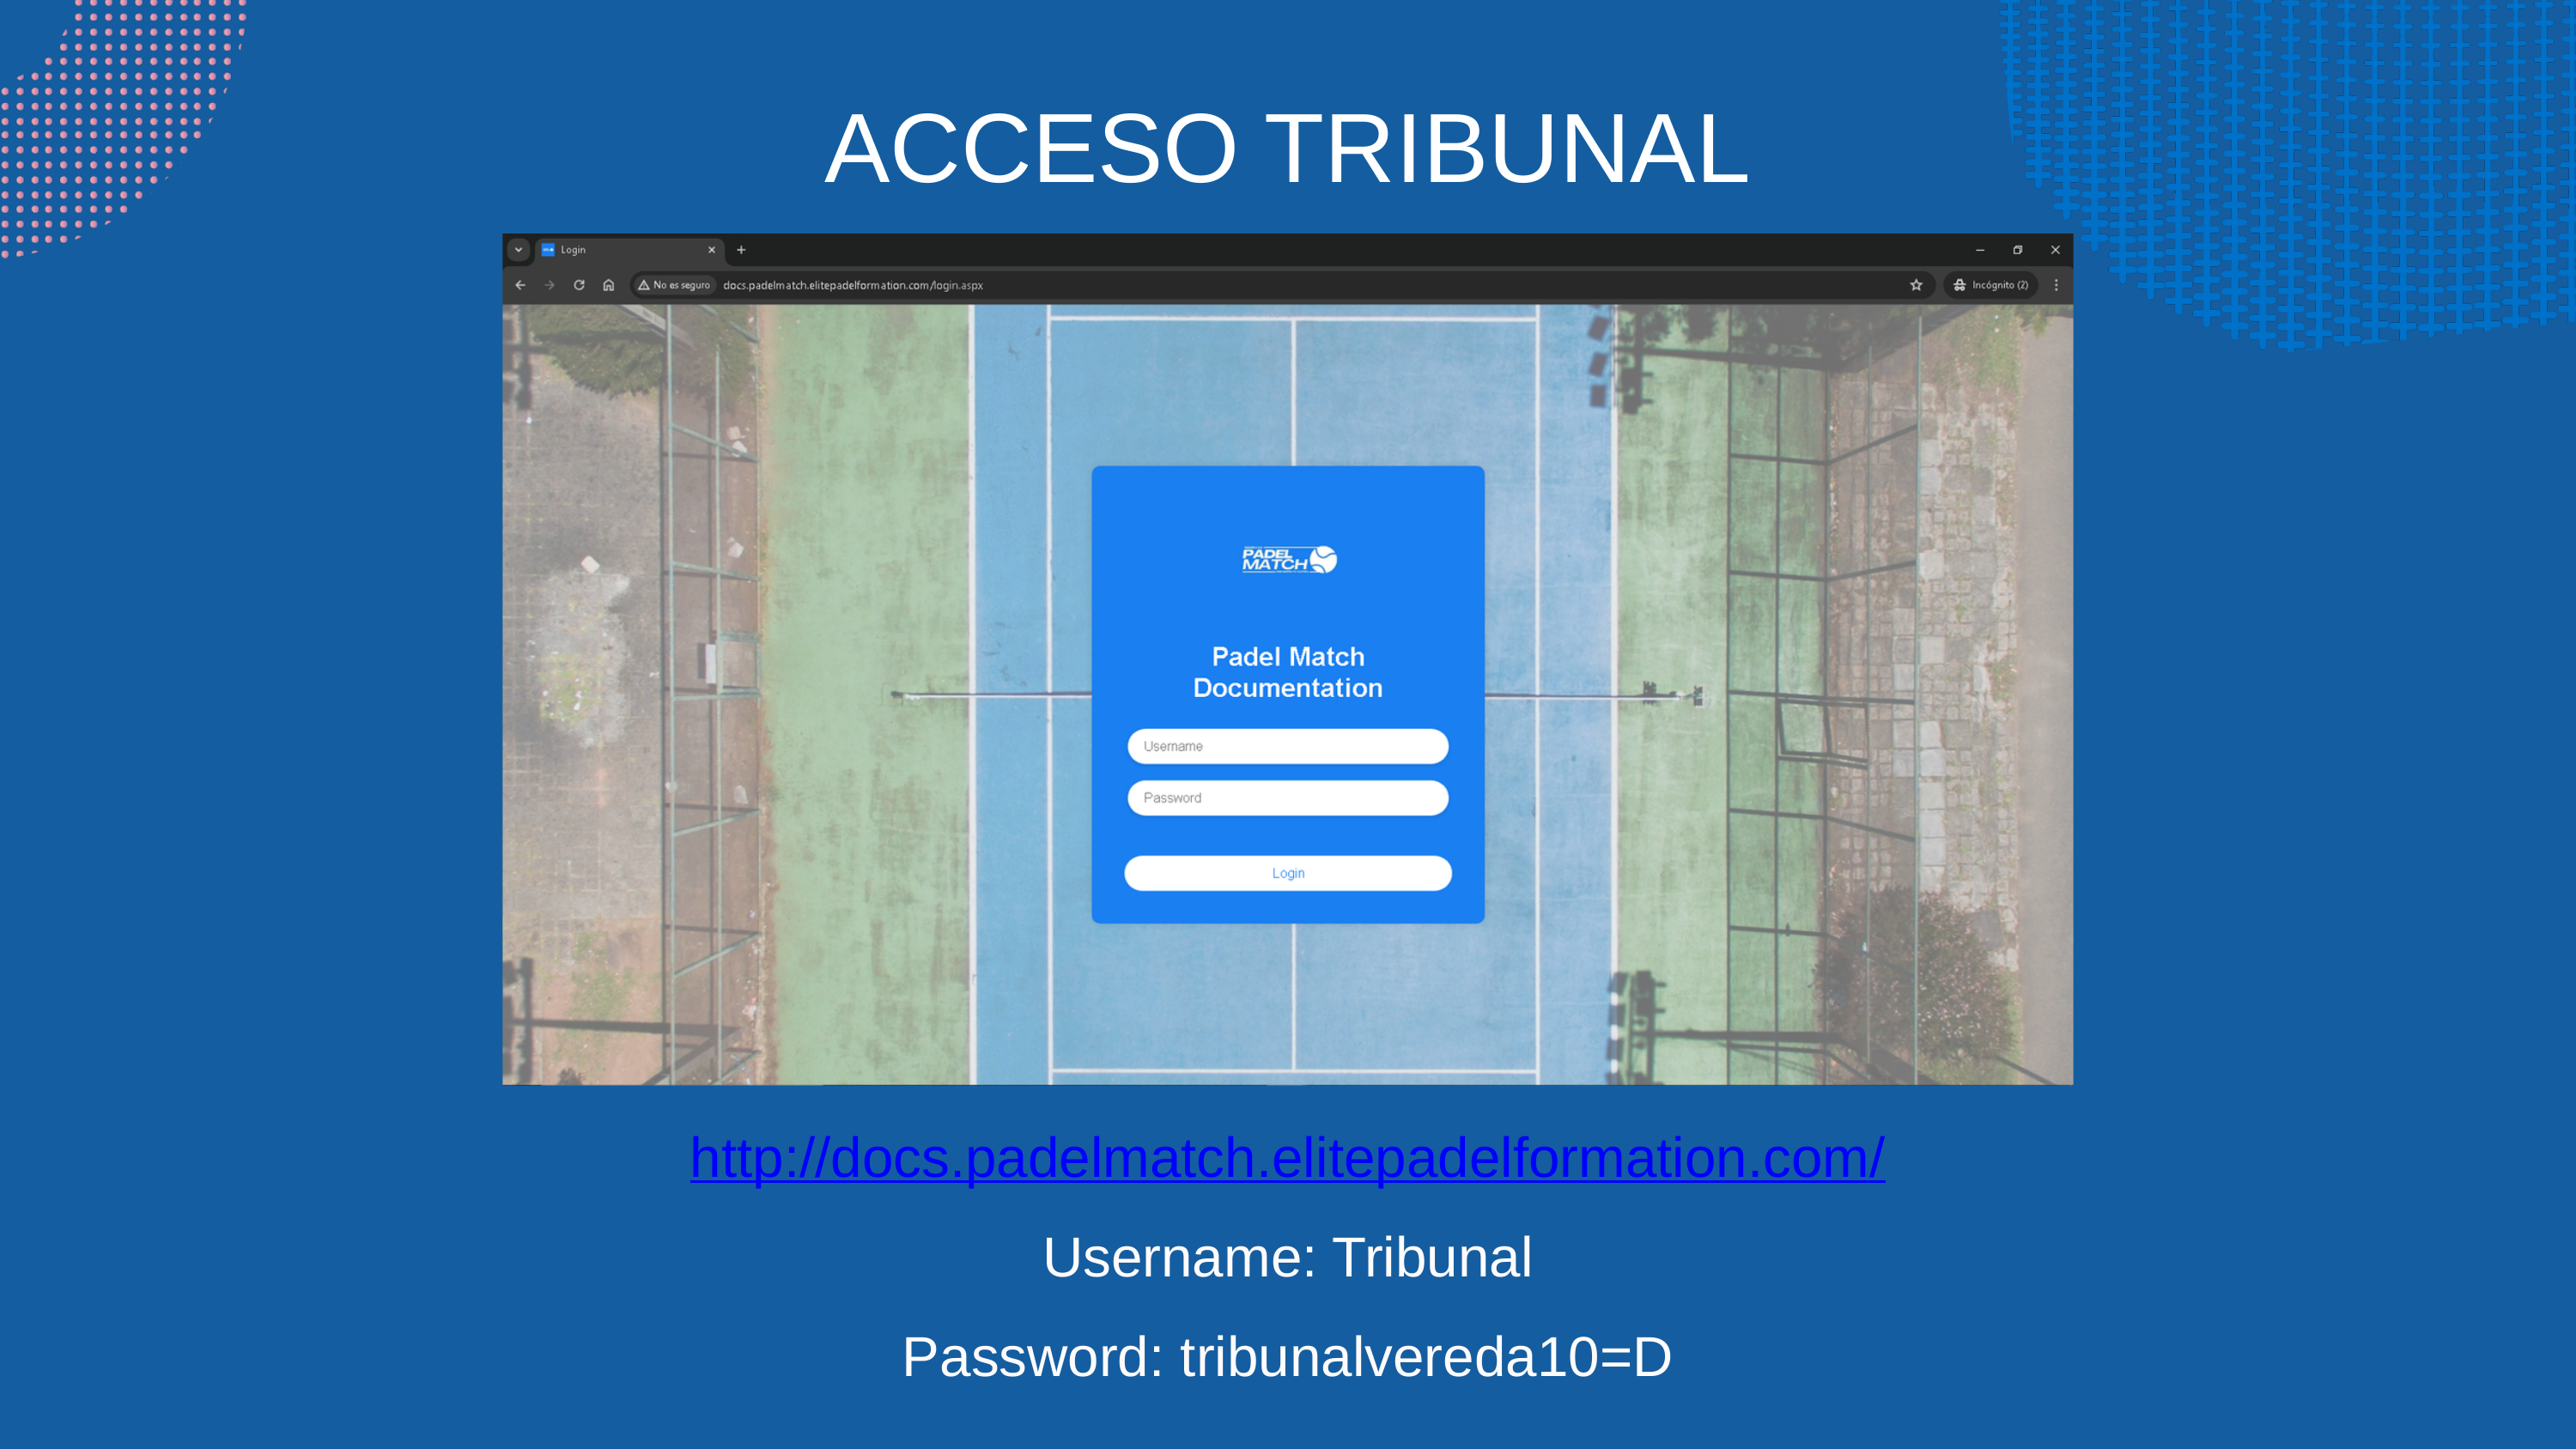

ACCESO TRIBUNAL

http://docs.padelmatch.elitepadelformation.com/
Username: Tribunal
Password: tribunalvereda10=D